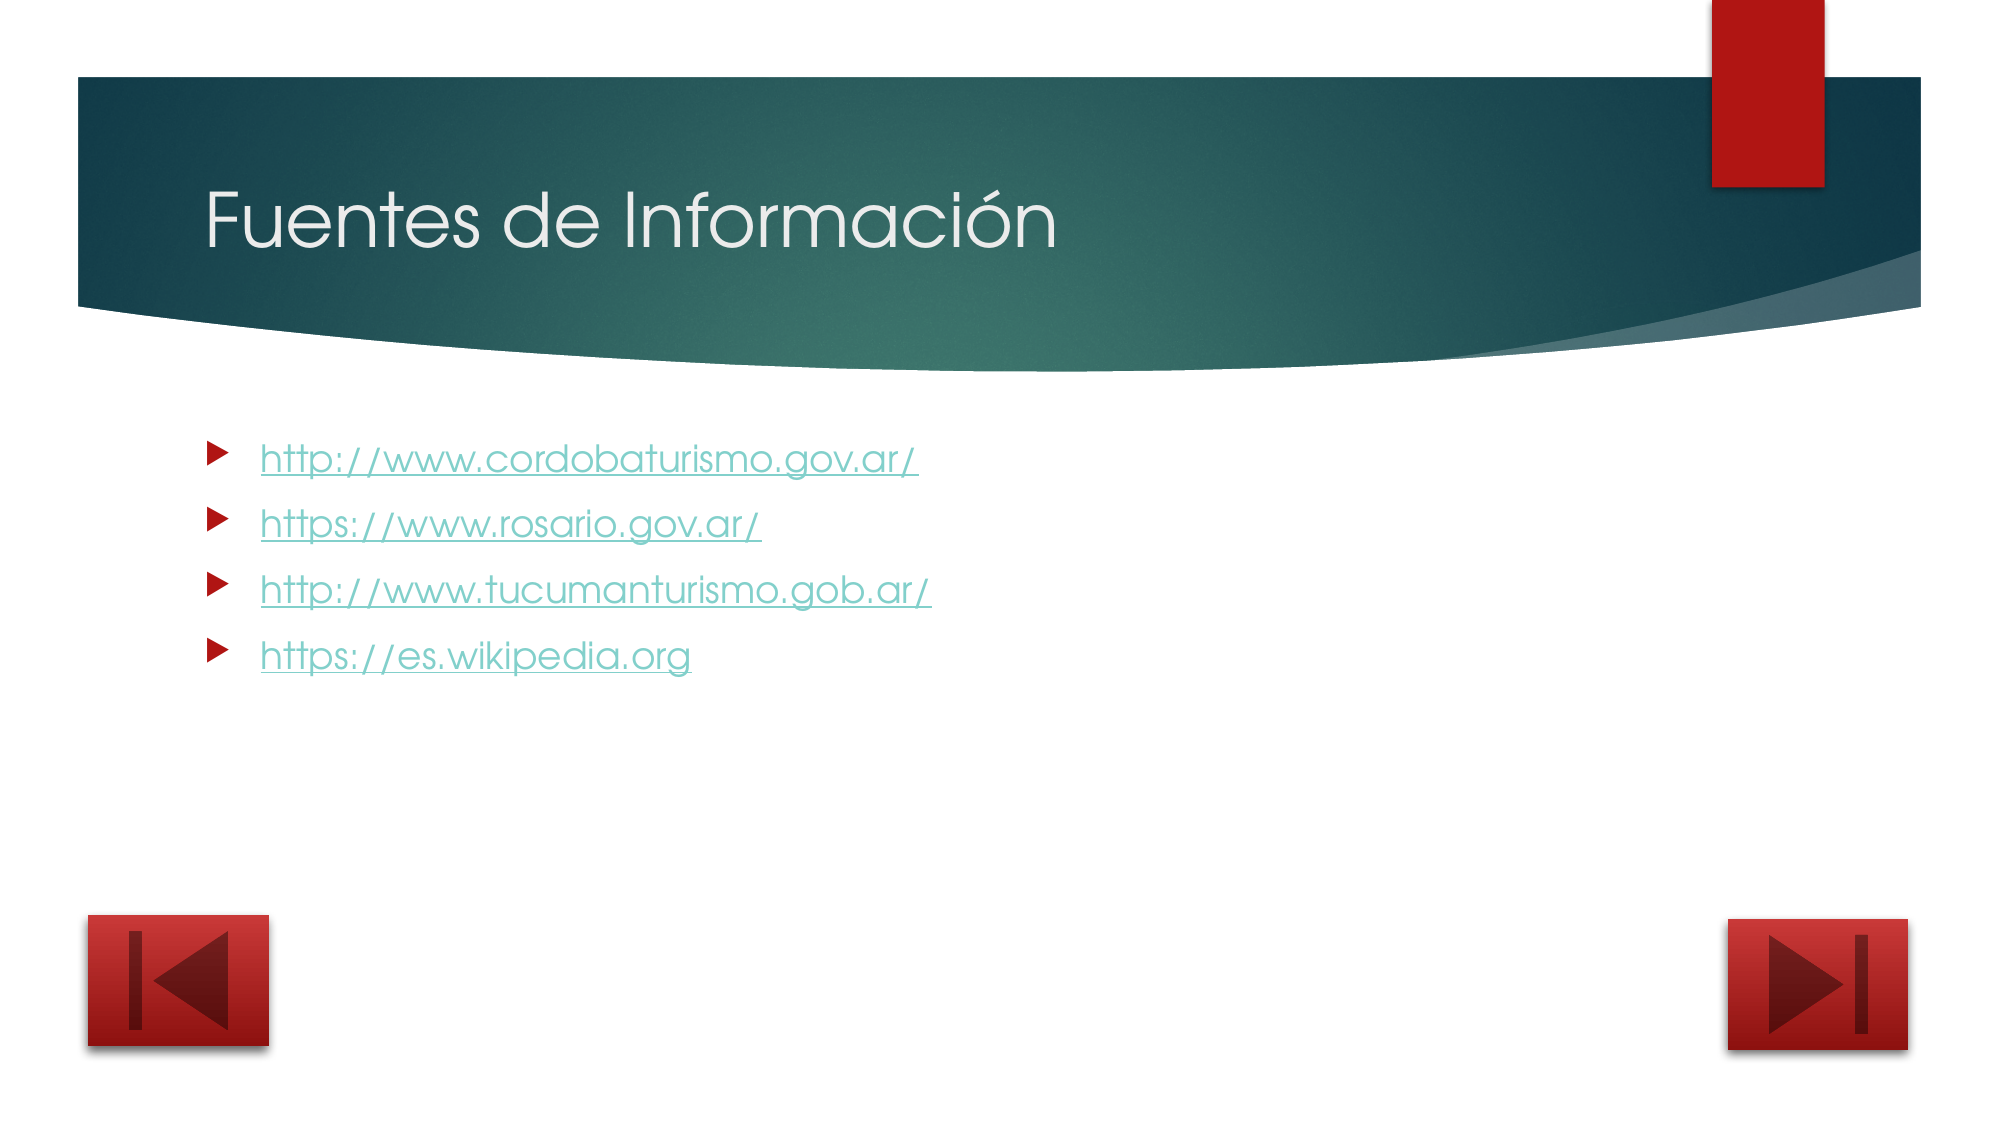

# Fuentes de Información
http://www.cordobaturismo.gov.ar/
https://www.rosario.gov.ar/
http://www.tucumanturismo.gob.ar/
https://es.wikipedia.org